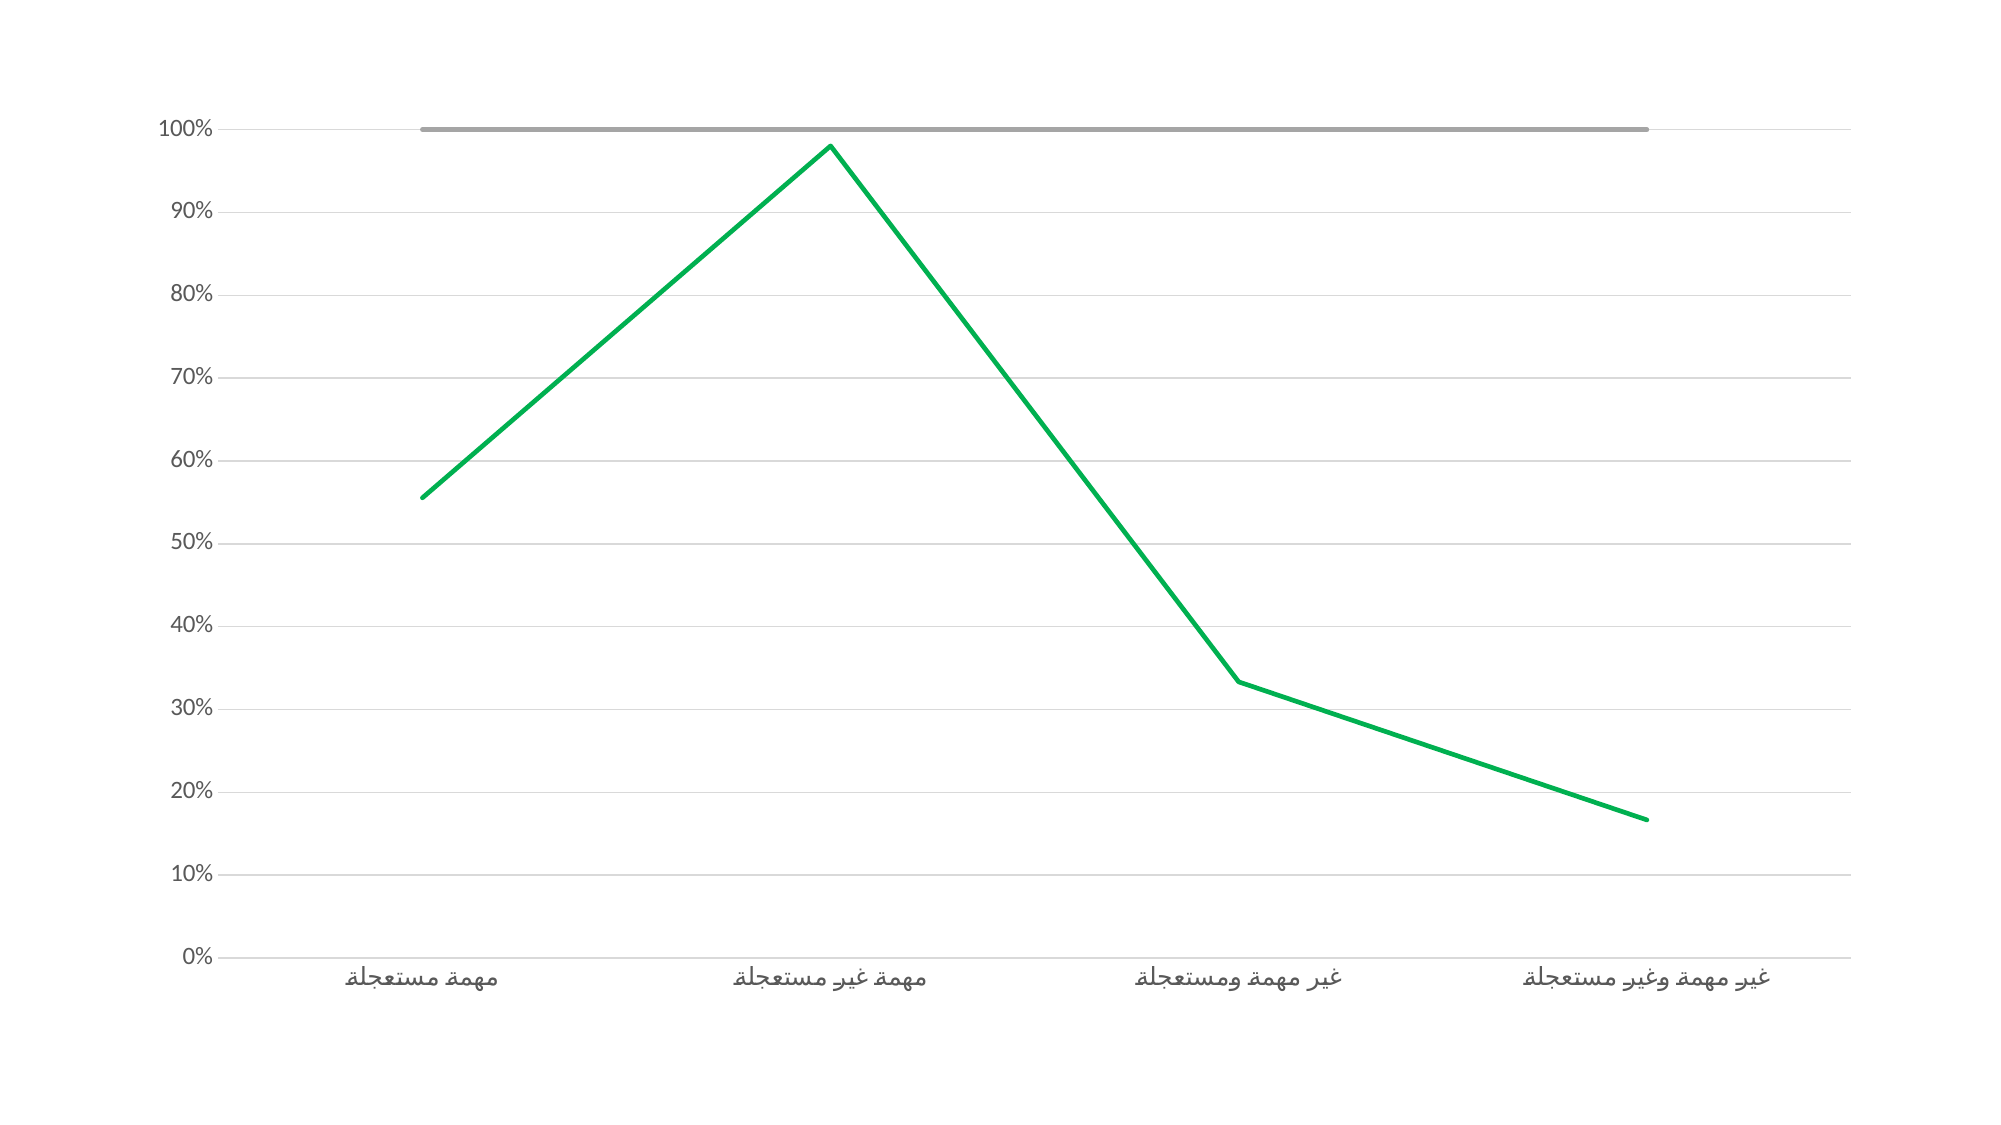

### Chart

| Category | سلسلة 2 | سلسلة 3 |
|---|---|---|
| مهمة مستعجلة | 2.5 | 2.0 |
| مهمة غير مستعجلة | 100.0 | 2.0 |
| غير مهمة ومستعجلة | 1.5 | 3.0 |
| غير مهمة وغير مستعجلة | 1.0 | 5.0 |